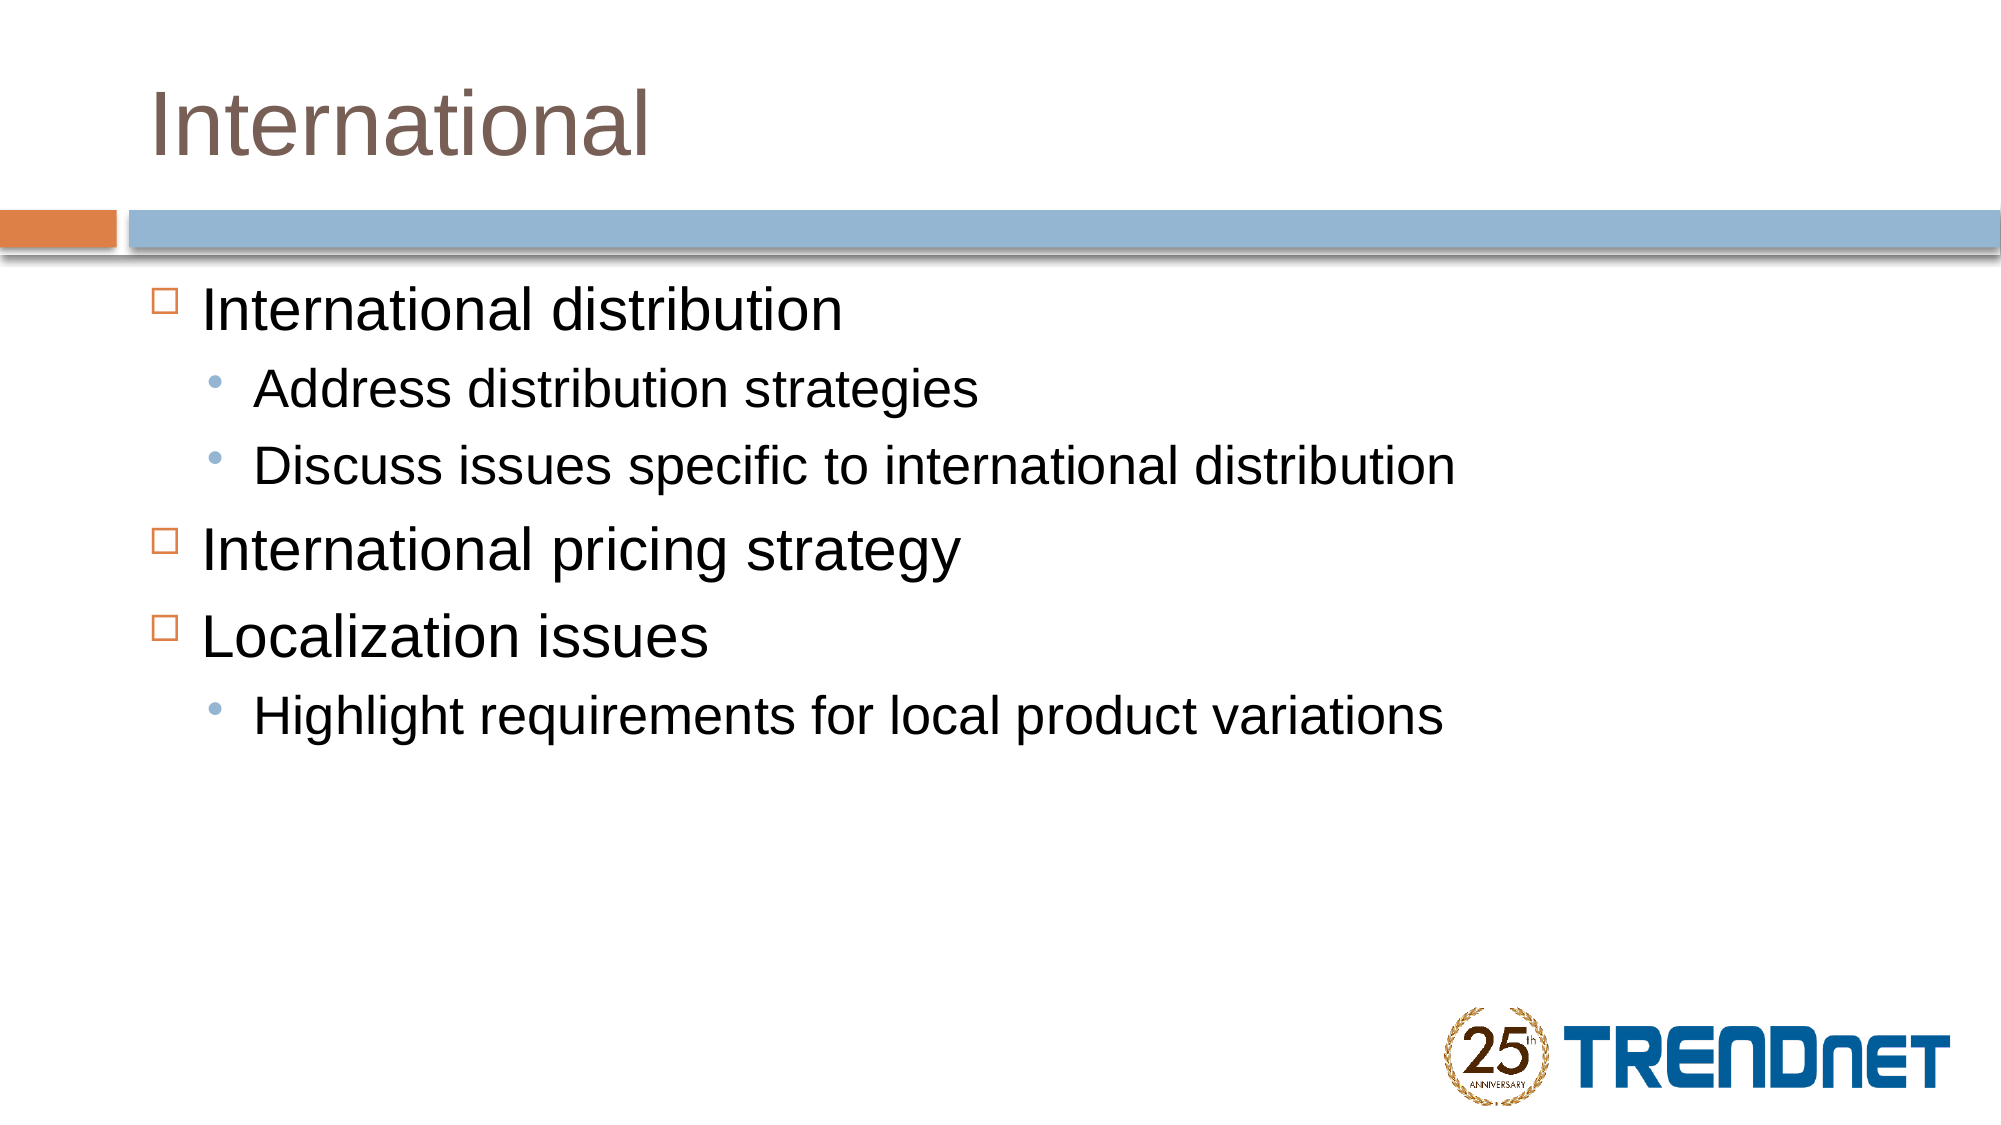

# International
International distribution
Address distribution strategies
Discuss issues specific to international distribution
International pricing strategy
Localization issues
Highlight requirements for local product variations